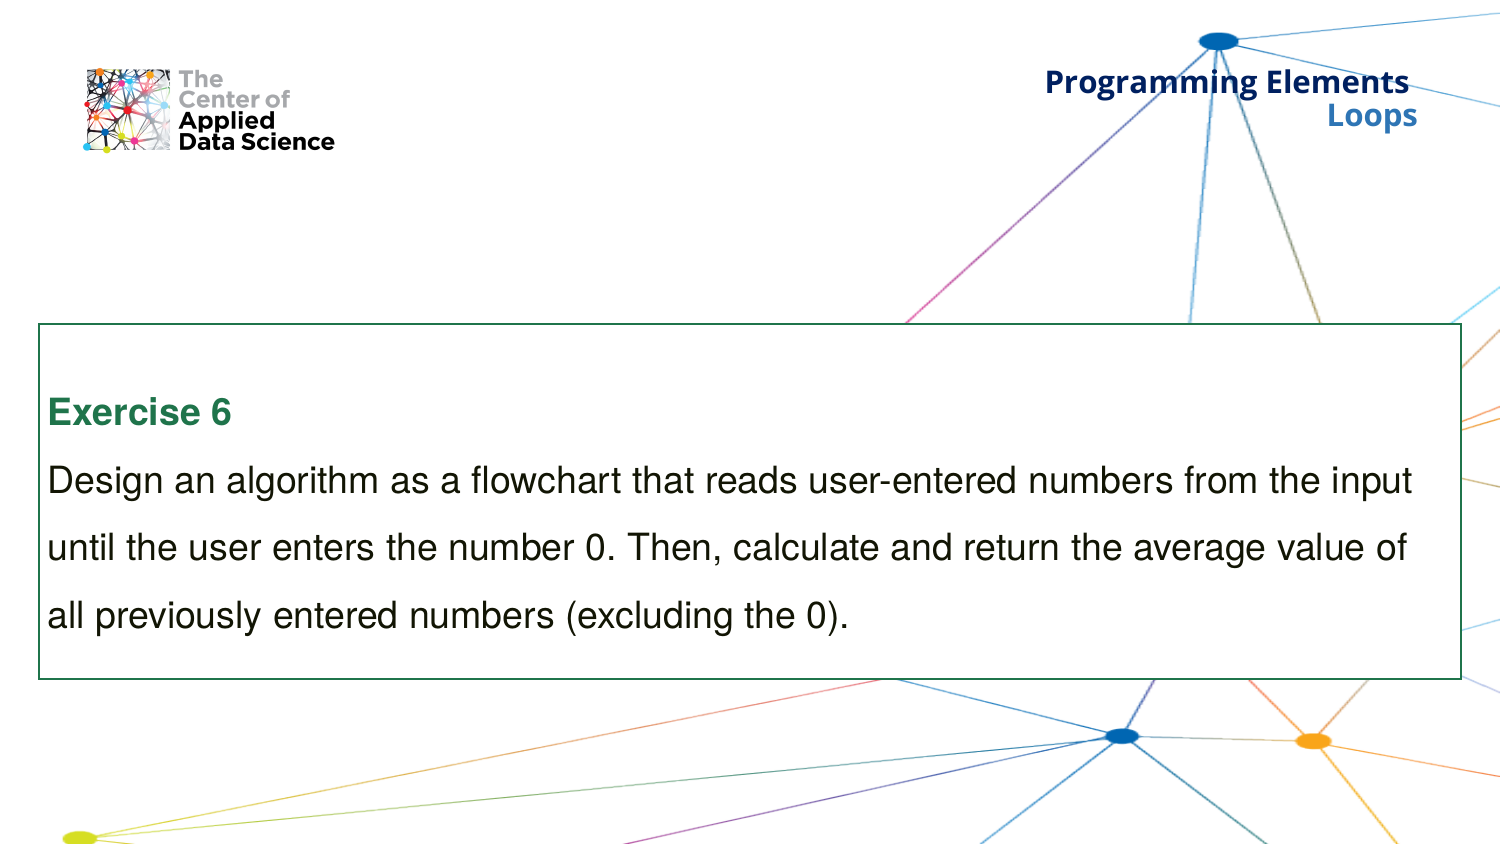

# Programming Elements Loops
Exercise 6
Design an algorithm as a flowchart that reads user-entered numbers from the input until the user enters the number 0. Then, calculate and return the average value of all previously entered numbers (excluding the 0).